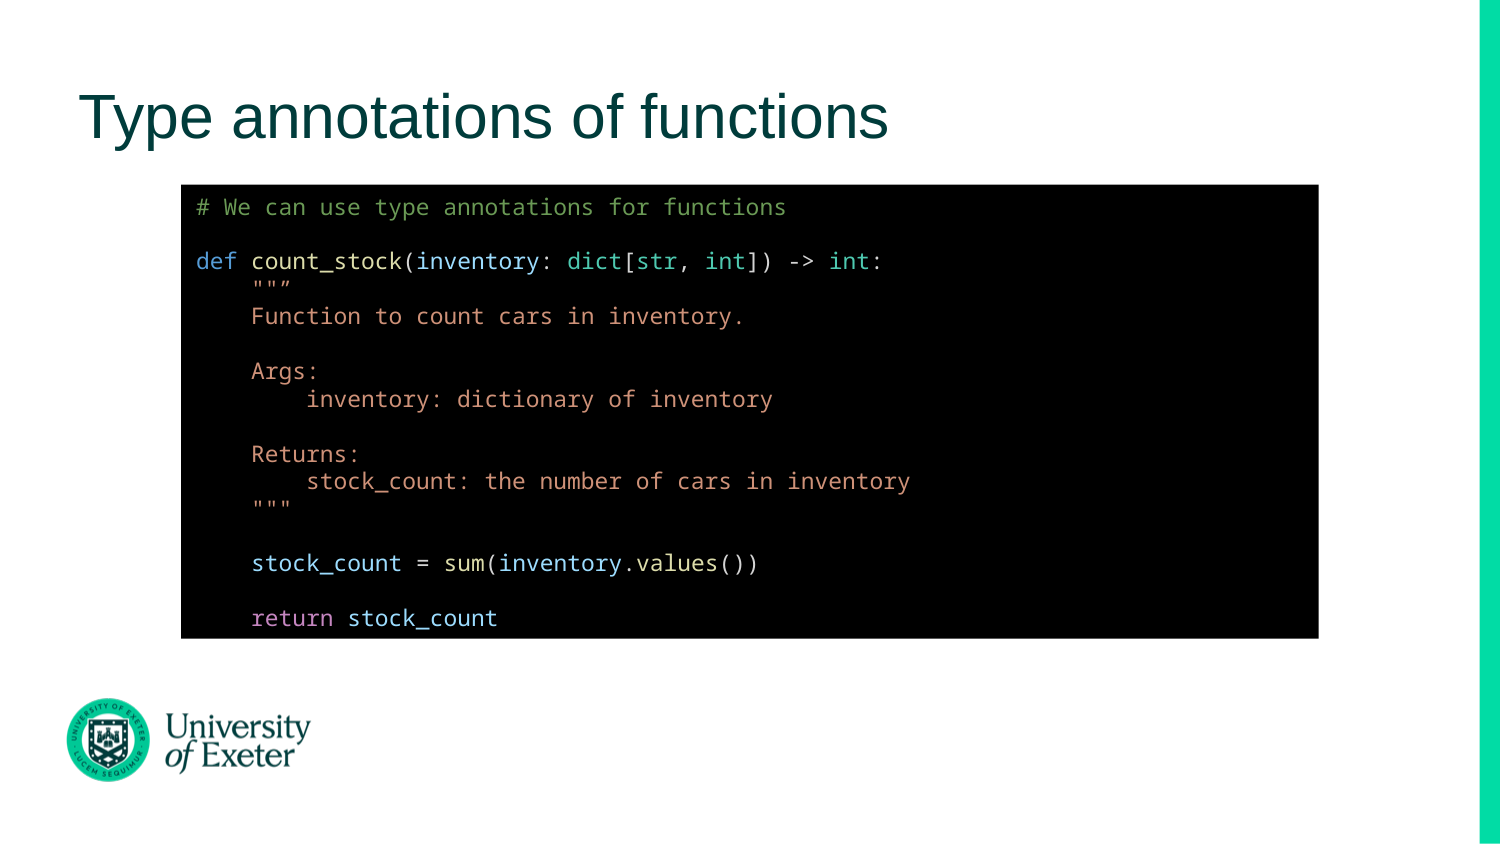

# Type annotations of functions
# We can use type annotations for functions

def count_stock(inventory: dict[str, int]) -> int:
    ""”
    Function to count cars in inventory.
    Args:
        inventory: dictionary of inventory
    Returns:
        stock_count: the number of cars in inventory
    """
    stock_count = sum(inventory.values())
    return stock_count